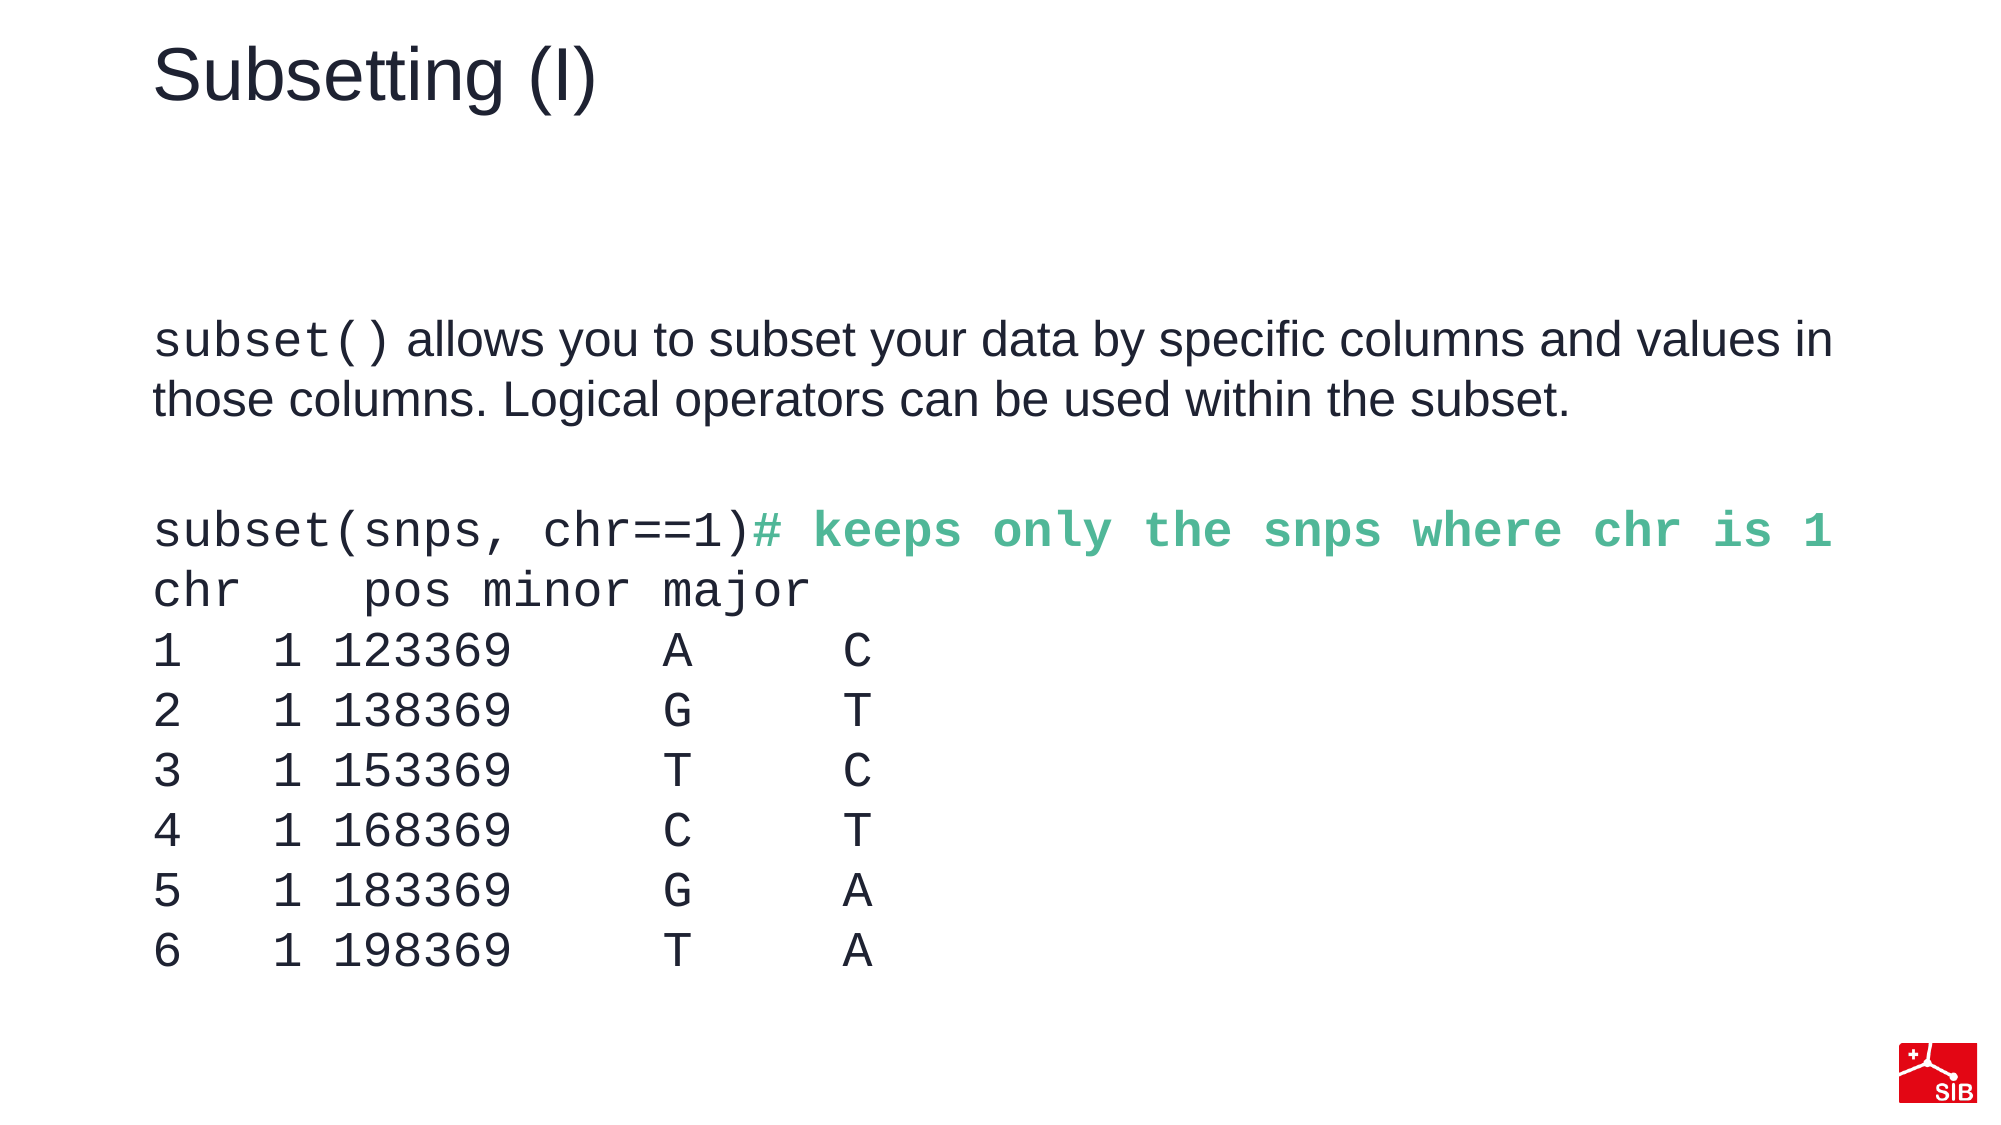

# Subsetting (I)
subset() allows you to subset your data by specific columns and values in those columns. Logical operators can be used within the subset.

subset(snps, chr==1)# keeps only the snps where chr is 1
chr    pos minor major
1   1 123369     A     C
2   1 138369     G     T
3   1 153369     T     C
4   1 168369     C     T
5   1 183369     G     A
6   1 198369     T     A